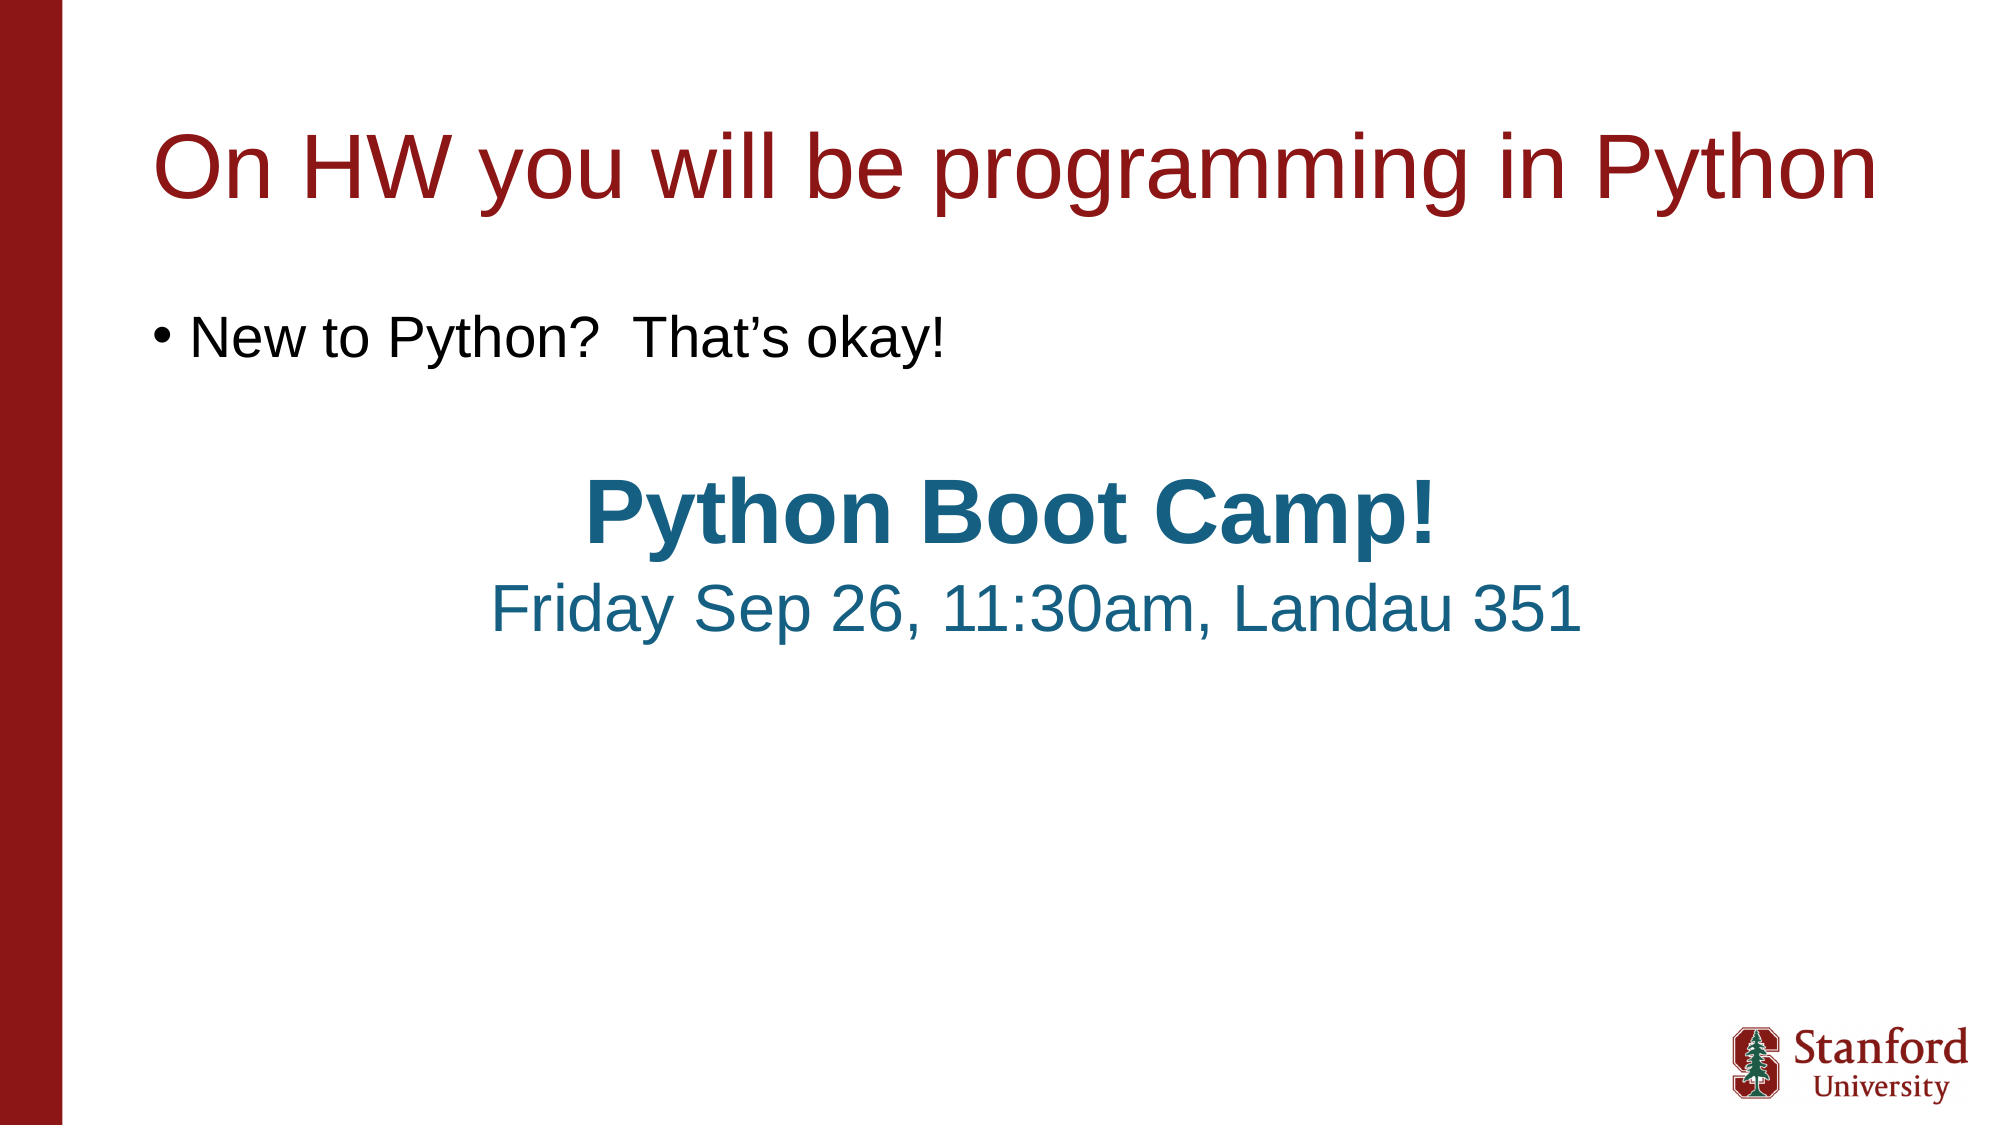

# On HW you will be programming in Python
New to Python?  That’s okay!

Python Boot Camp!
Friday Sep 26, 11:30am, Landau 351